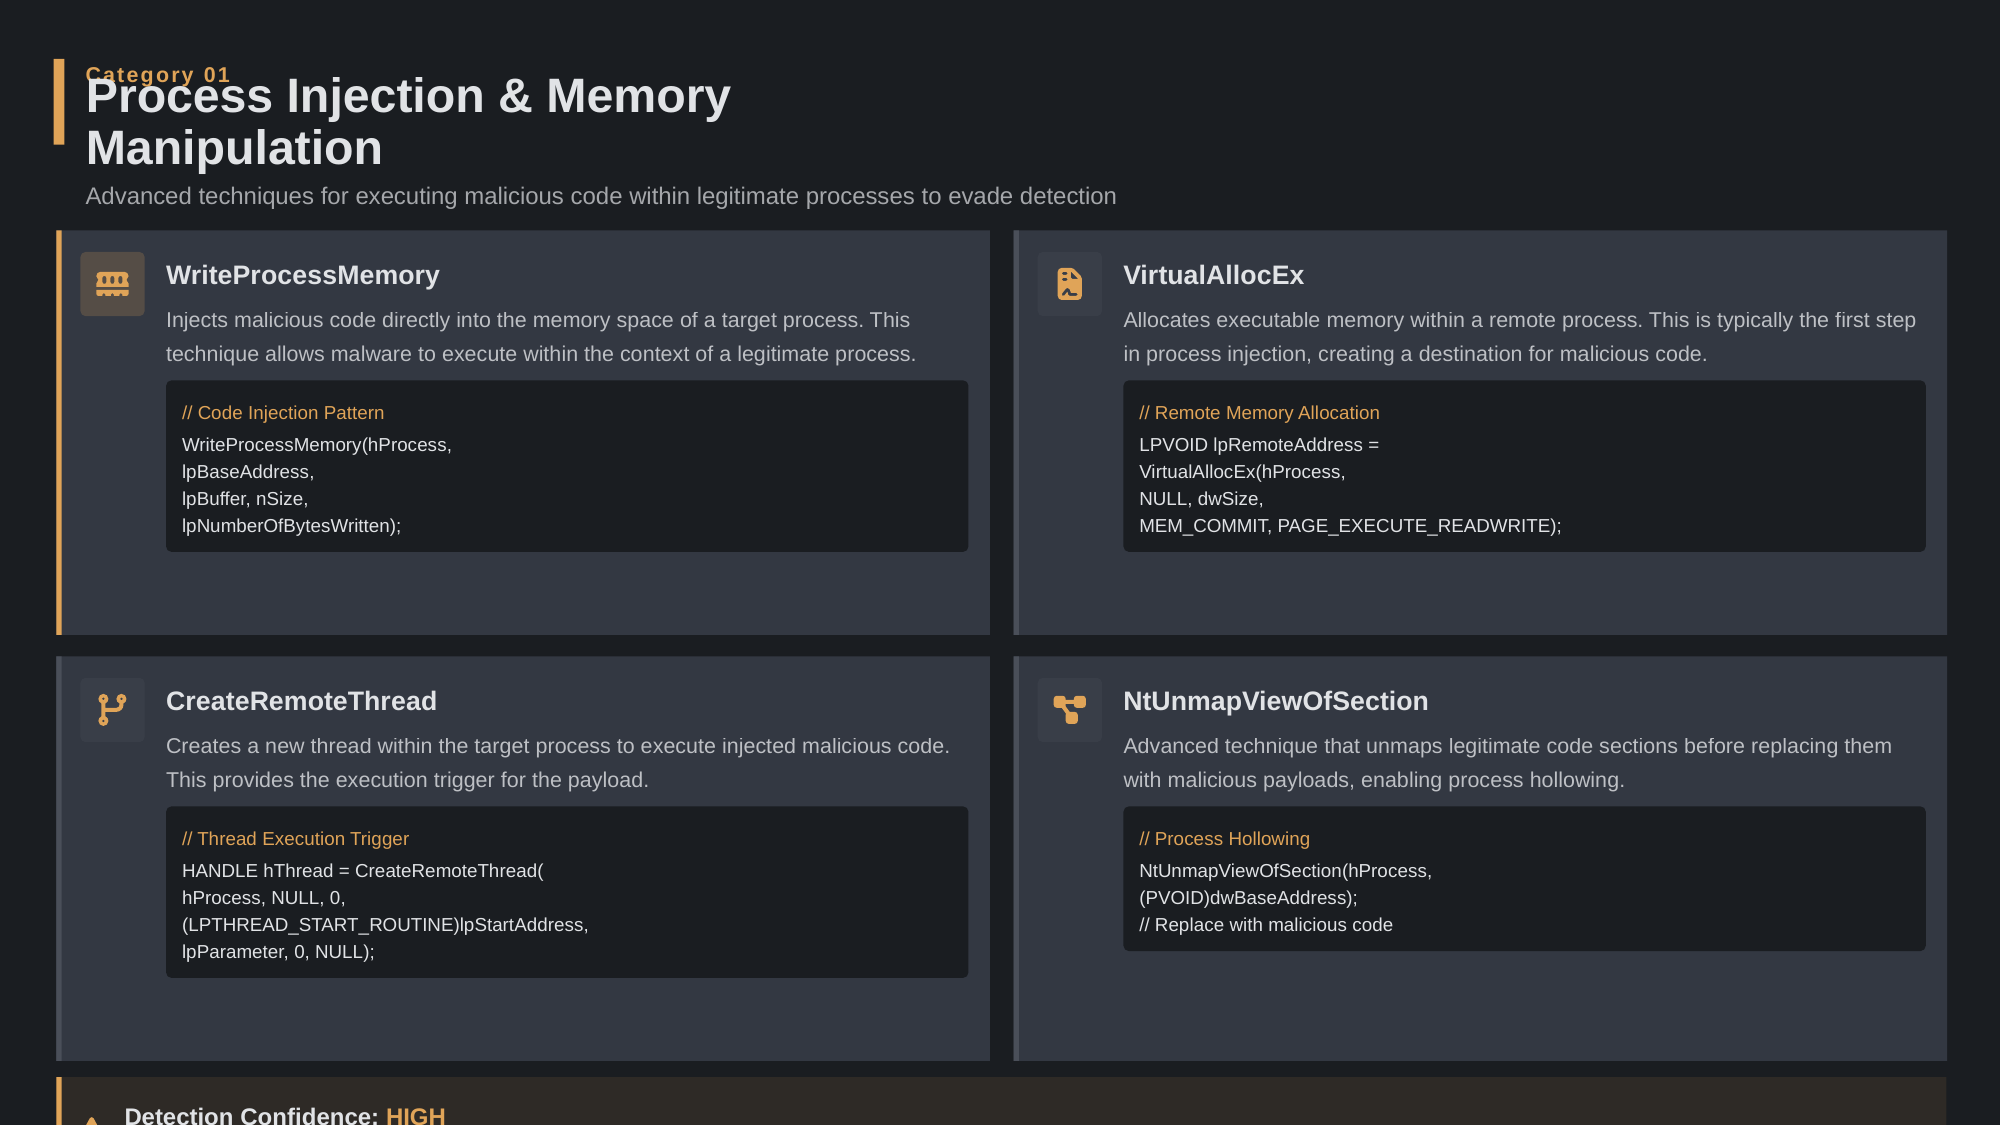

Category 01

Process Injection & Memory Manipulation
Advanced techniques for executing malicious code within legitimate processes to evade detection

WriteProcessMemory

VirtualAllocEx

Injects malicious code directly into the memory space of a target process. This technique allows malware to execute within the context of a legitimate process.
Allocates executable memory within a remote process. This is typically the first step in process injection, creating a destination for malicious code.

// Code Injection Pattern
// Remote Memory Allocation
WriteProcessMemory(hProcess,
LPVOID lpRemoteAddress =
lpBaseAddress,
VirtualAllocEx(hProcess,
lpBuffer, nSize,
NULL, dwSize,
lpNumberOfBytesWritten);
MEM_COMMIT, PAGE_EXECUTE_READWRITE);

CreateRemoteThread

NtUnmapViewOfSection

Creates a new thread within the target process to execute injected malicious code. This provides the execution trigger for the payload.
Advanced technique that unmaps legitimate code sections before replacing them with malicious payloads, enabling process hollowing.

// Thread Execution Trigger
// Process Hollowing
HANDLE hThread = CreateRemoteThread(
NtUnmapViewOfSection(hProcess,
hProcess, NULL, 0,
(PVOID)dwBaseAddress);
(LPTHREAD_START_ROUTINE)lpStartAddress,
// Replace with malicious code
lpParameter, 0, NULL);

Detection Confidence: HIGH

Process injection sequences are strong malware indicators. Legitimate software rarely performs cross-process code execution.